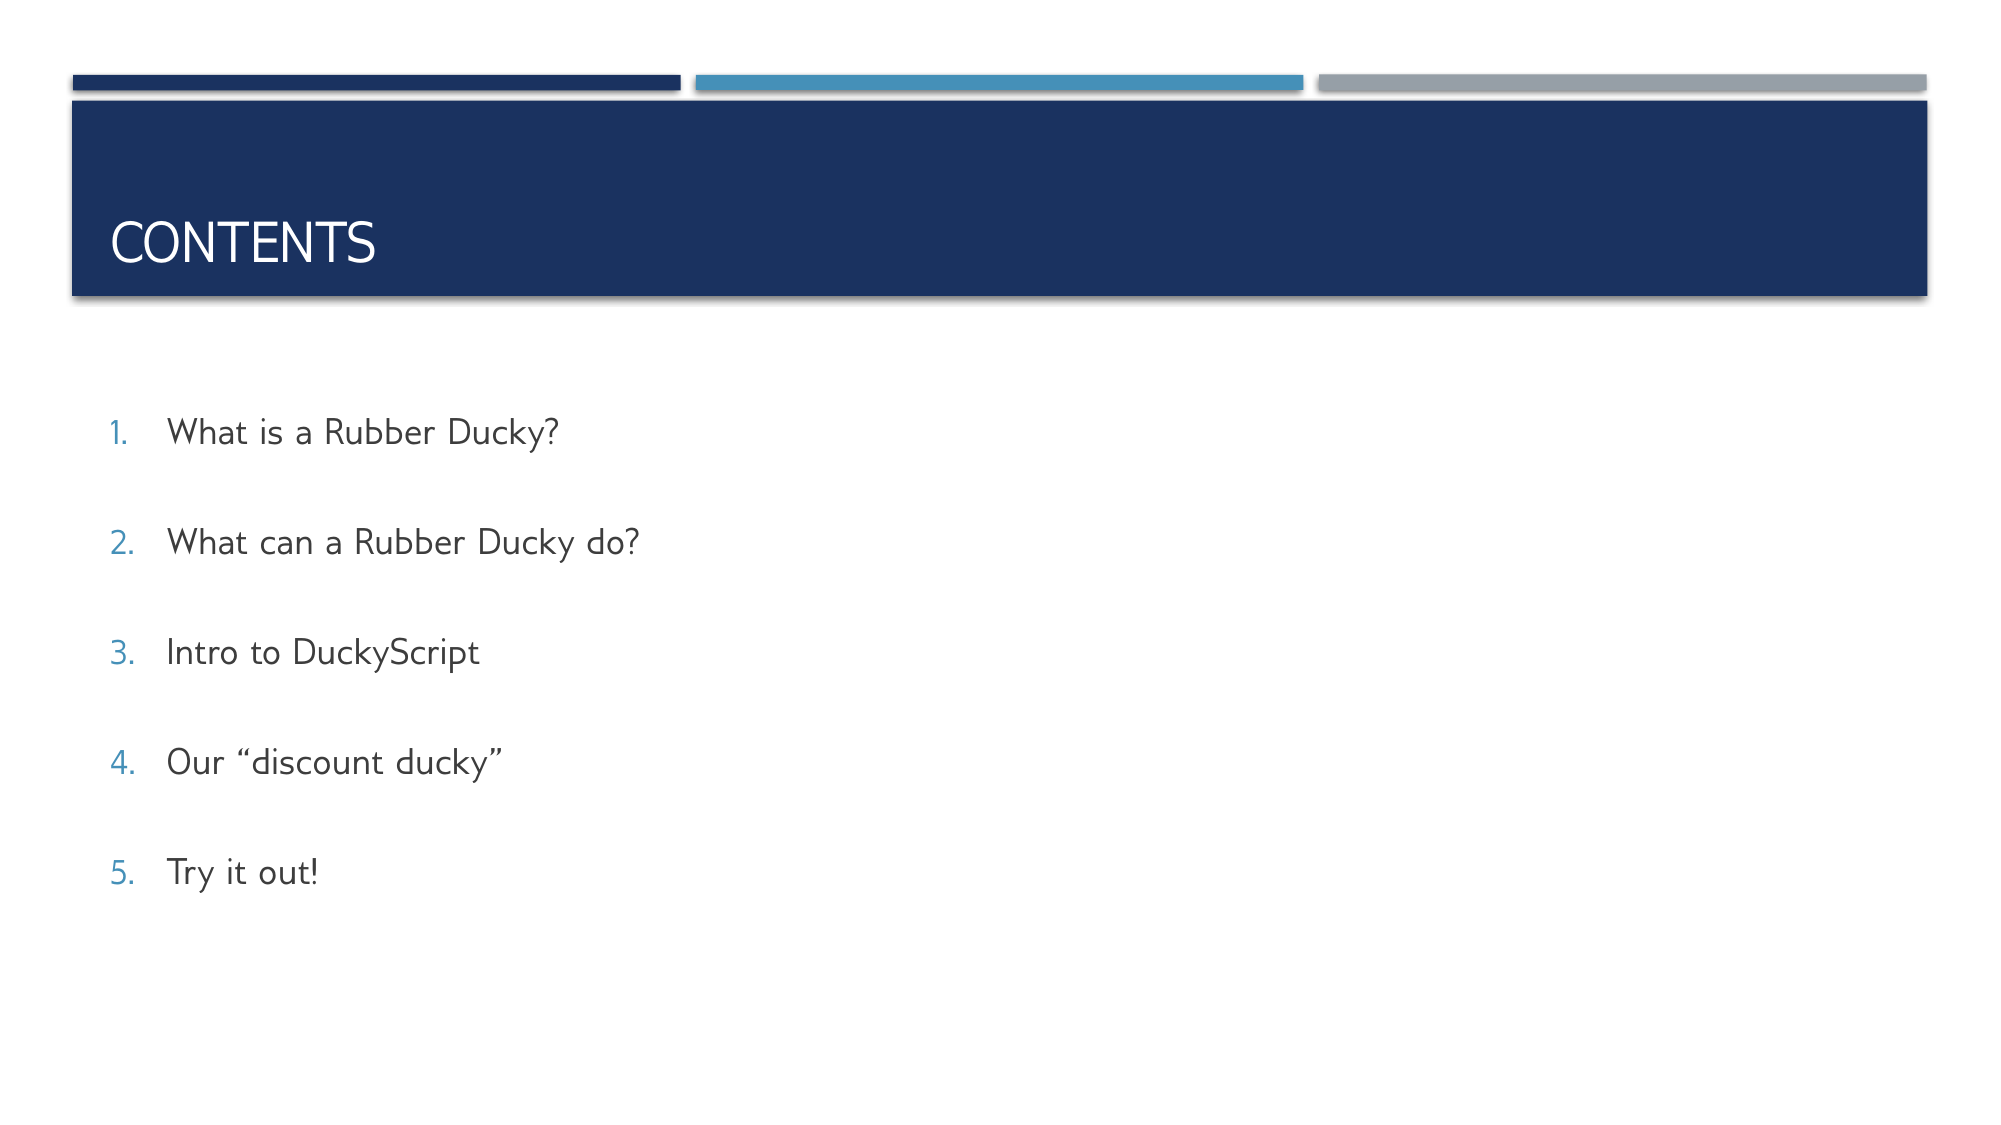

# contents
What is a Rubber Ducky?
What can a Rubber Ducky do?
Intro to DuckyScript
Our “discount ducky”
Try it out!